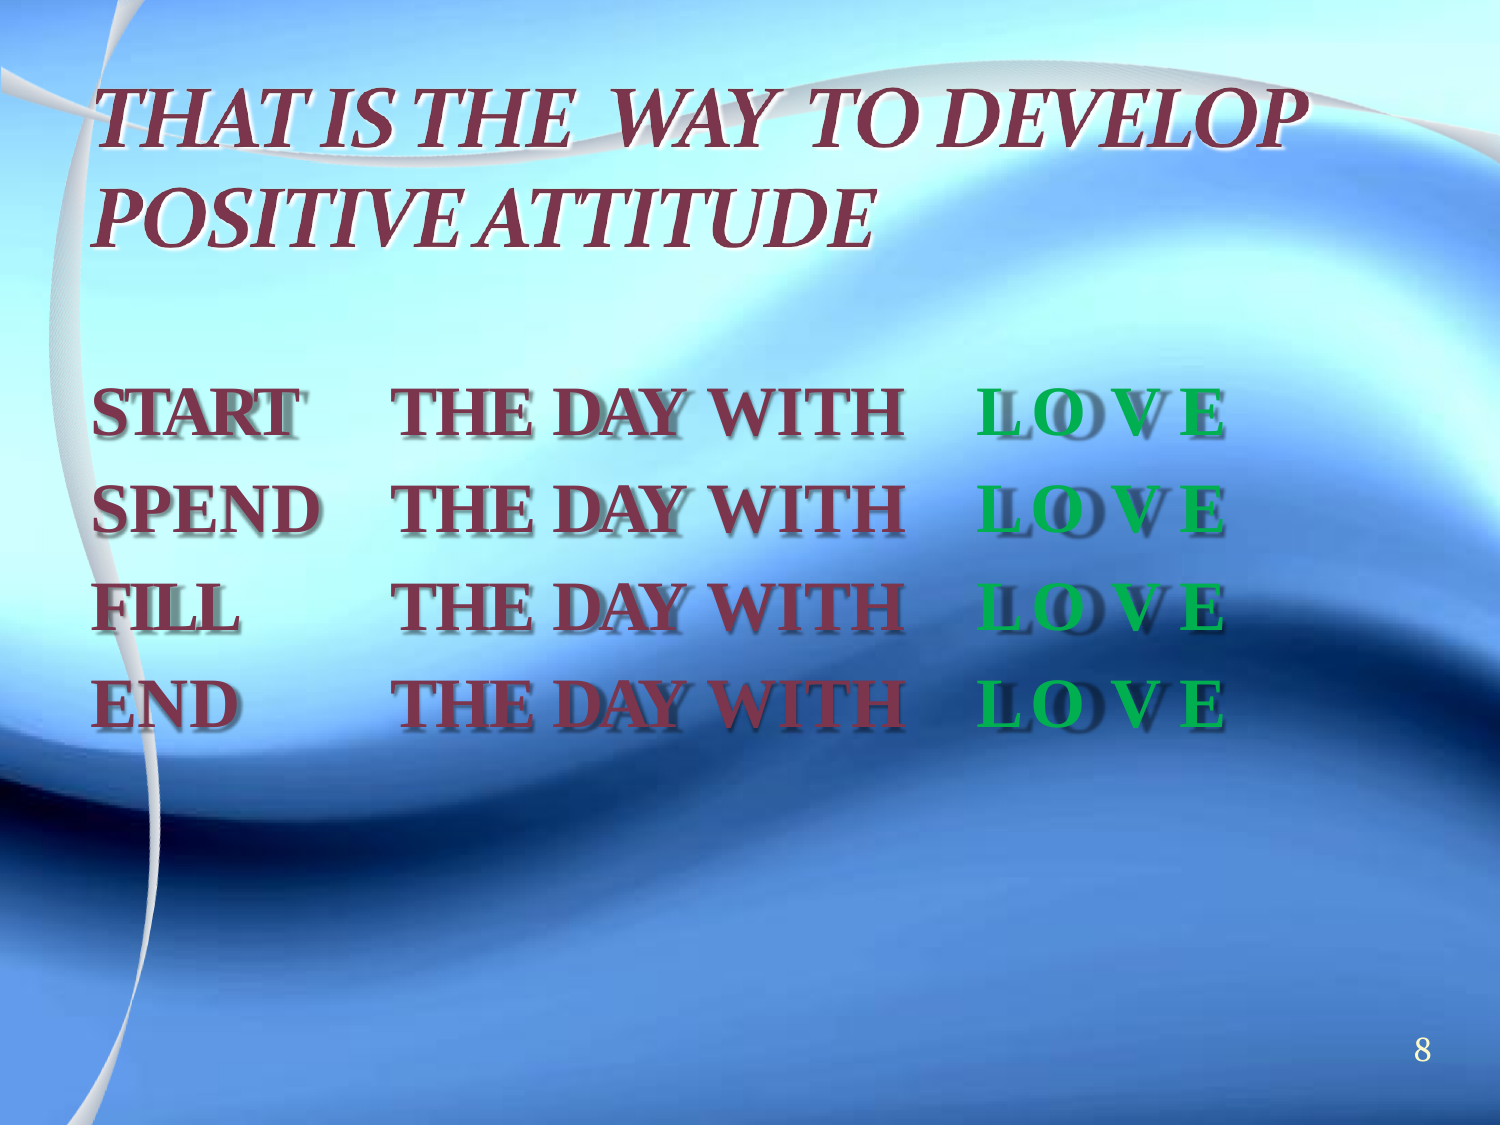

| START | THE DAY WITH | L O V E |
| --- | --- | --- |
| SPEND | THE DAY WITH | L O V E |
| FILL | THE DAY WITH | L O V E |
| END | THE DAY WITH | L O V E |

8